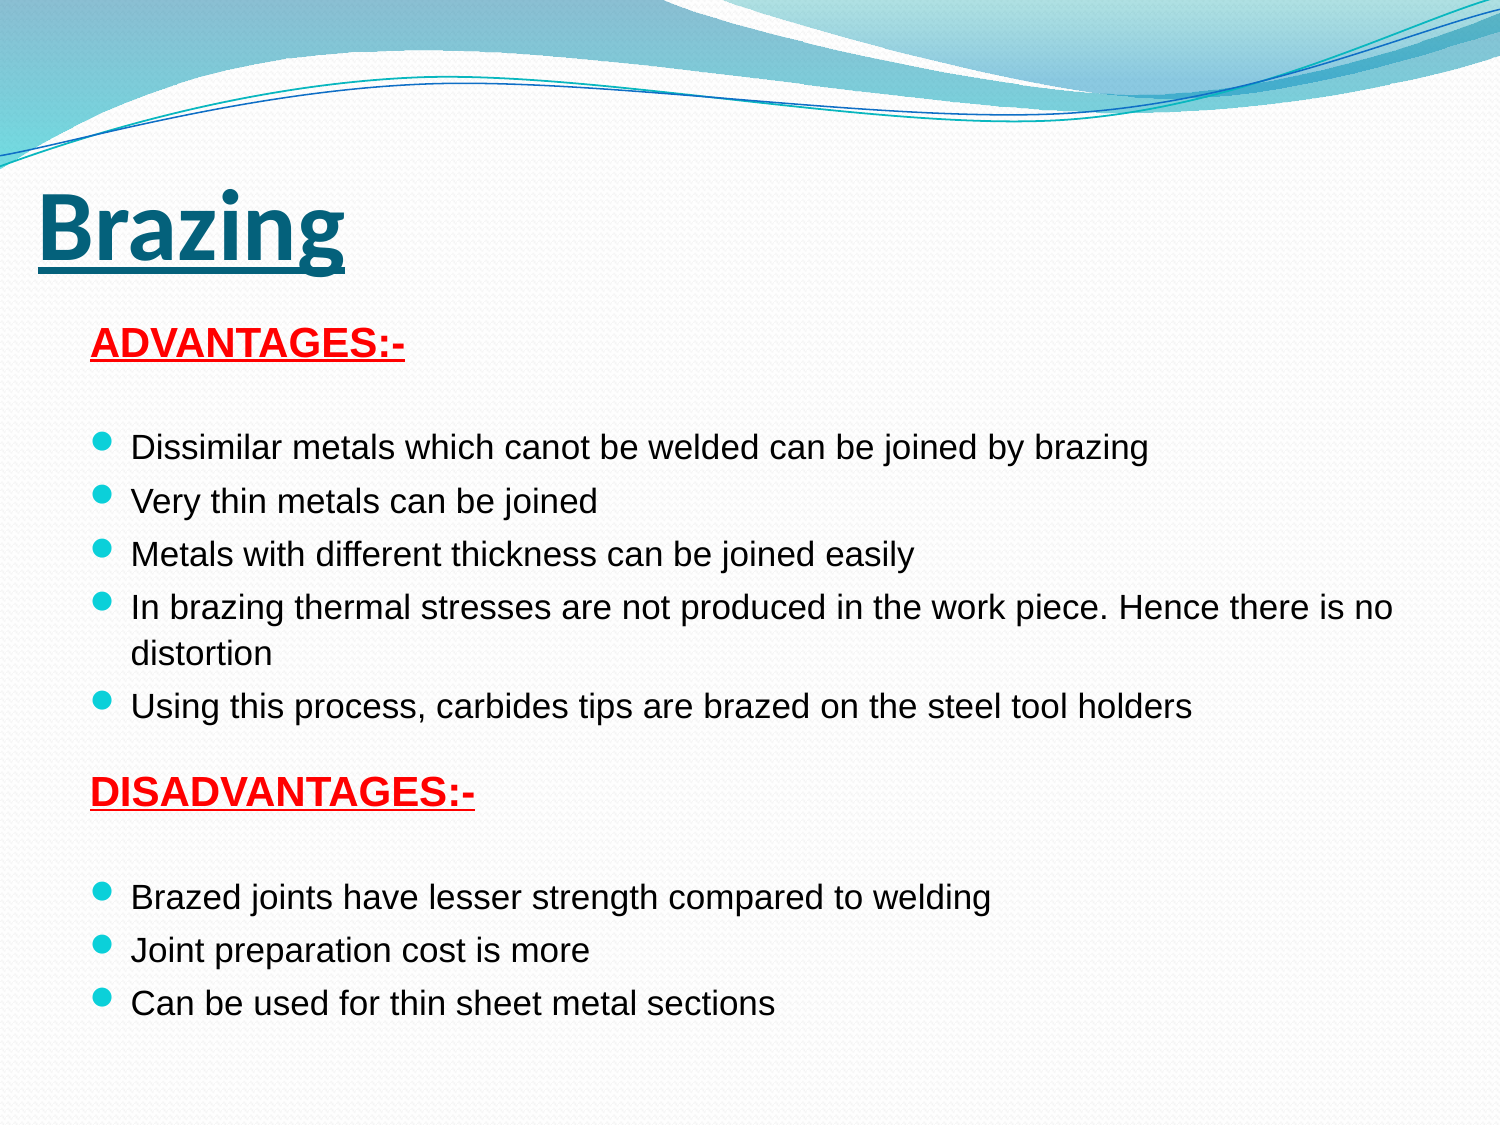

# Brazing
ADVANTAGES:-

Dissimilar metals which canot be welded can be joined by brazing
Very thin metals can be joined
Metals with different thickness can be joined easily
In brazing thermal stresses are not produced in the work piece. Hence there is no distortion
Using this process, carbides tips are brazed on the steel tool holders

DISADVANTAGES:-

Brazed joints have lesser strength compared to welding
Joint preparation cost is more
Can be used for thin sheet metal sections